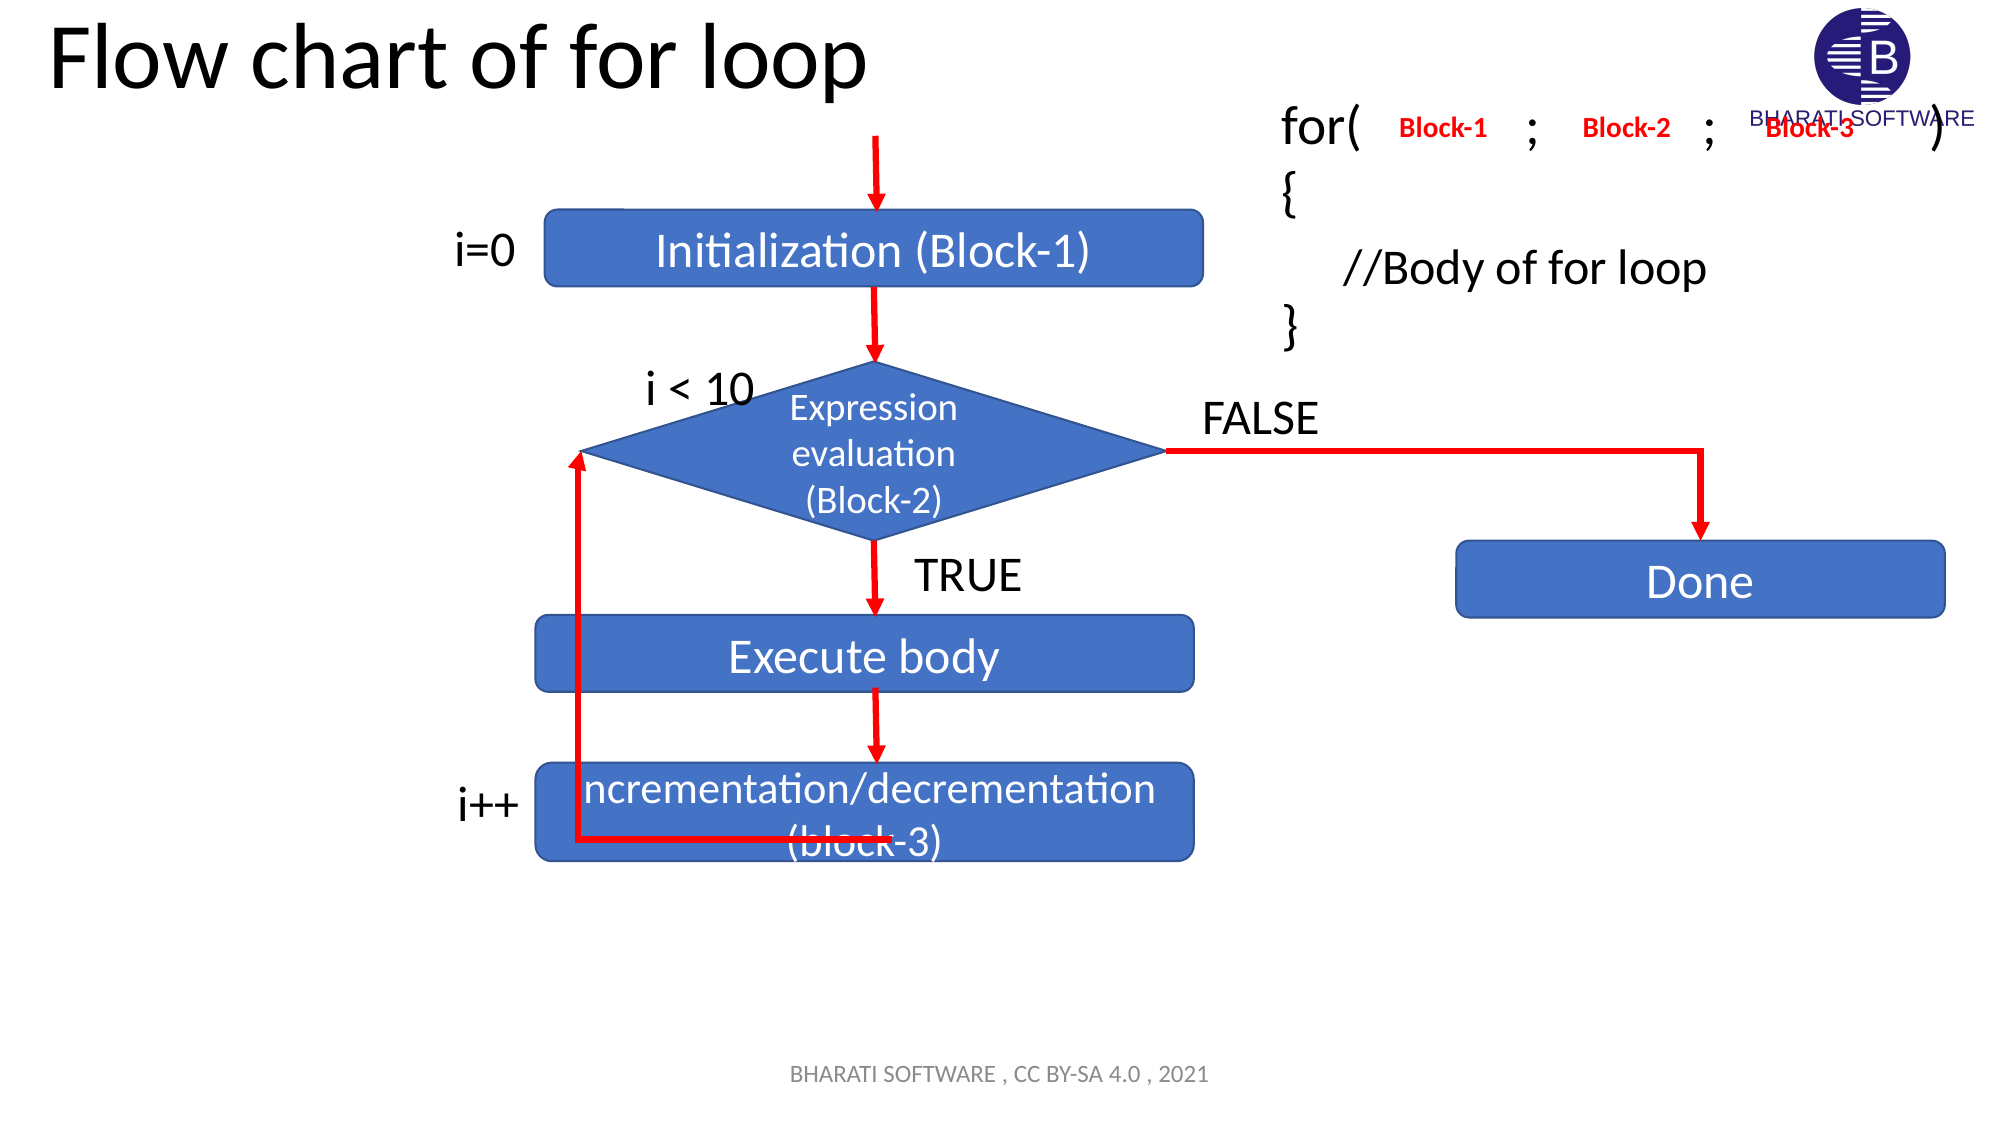

# Flow chart of for loop
for(             ;             ;                 )
{

}
Block-1
Block-2
Block-3
i=0
Initialization (Block-1)
//Body of for loop
 i < 10
Expression evaluation (Block-2)
FALSE
TRUE
Done
Execute body
Incrementation/decrementation
(block-3)
i++
BHARATI SOFTWARE , CC BY-SA 4.0 , 2021